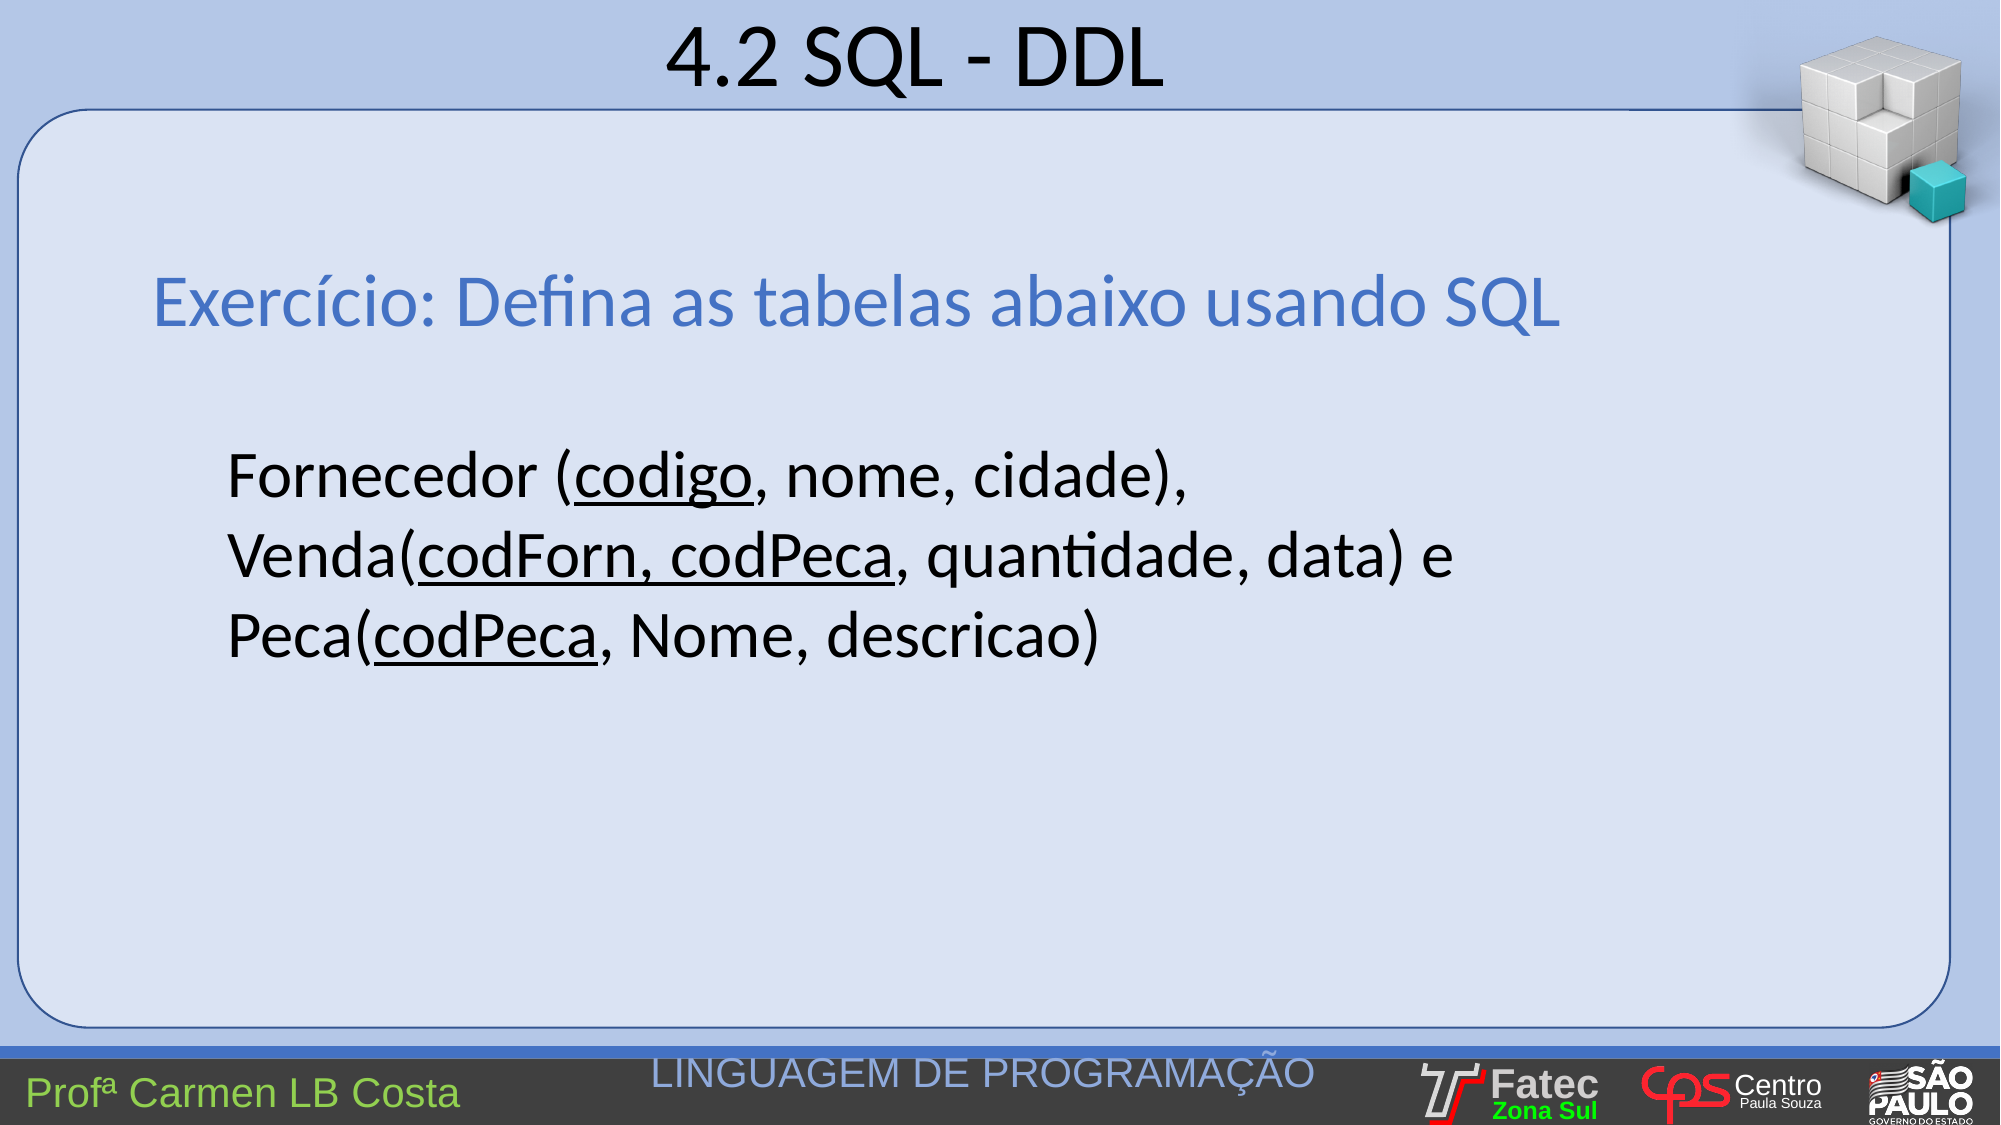

4.2 SQL - DDL
Exercício: Defina as tabelas abaixo usando SQL
Fornecedor (codigo, nome, cidade),
Venda(codForn, codPeca, quantidade, data) e
Peca(codPeca, Nome, descricao)